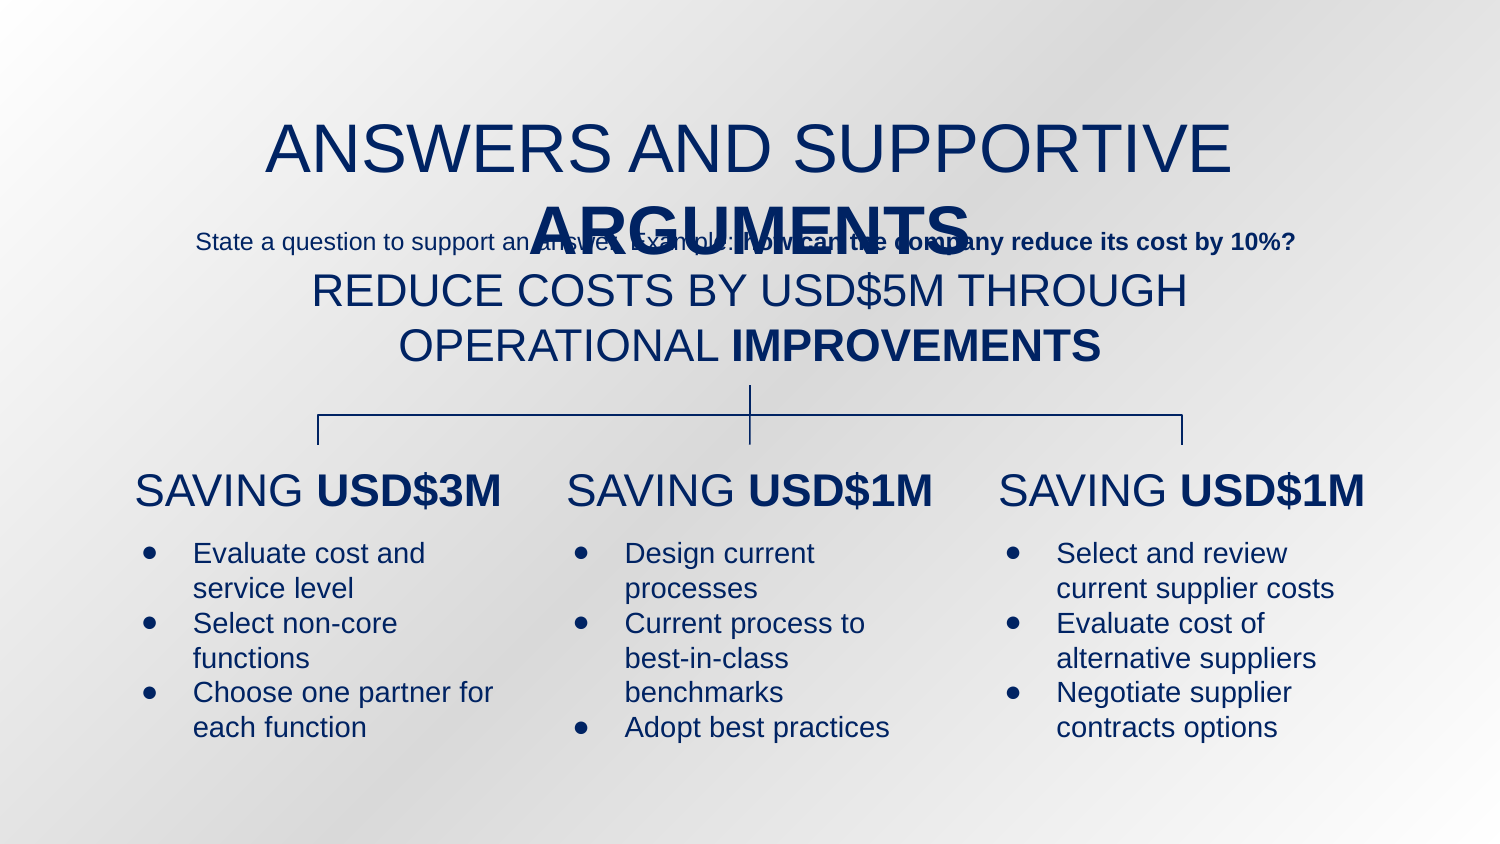

# ANSWERS AND SUPPORTIVE ARGUMENTS
State a question to support an answer. Example: how can the company reduce its cost by 10%?
REDUCE COSTS BY USD$5M THROUGH OPERATIONAL IMPROVEMENTS
SAVING USD$3M
SAVING USD$1M
SAVING USD$1M
Evaluate cost and service level
Select non-core functions
Choose one partner for each function
Design current processes
Current process to best-in-class benchmarks
Adopt best practices
Select and review current supplier costs
Evaluate cost of alternative suppliers
Negotiate supplier contracts options